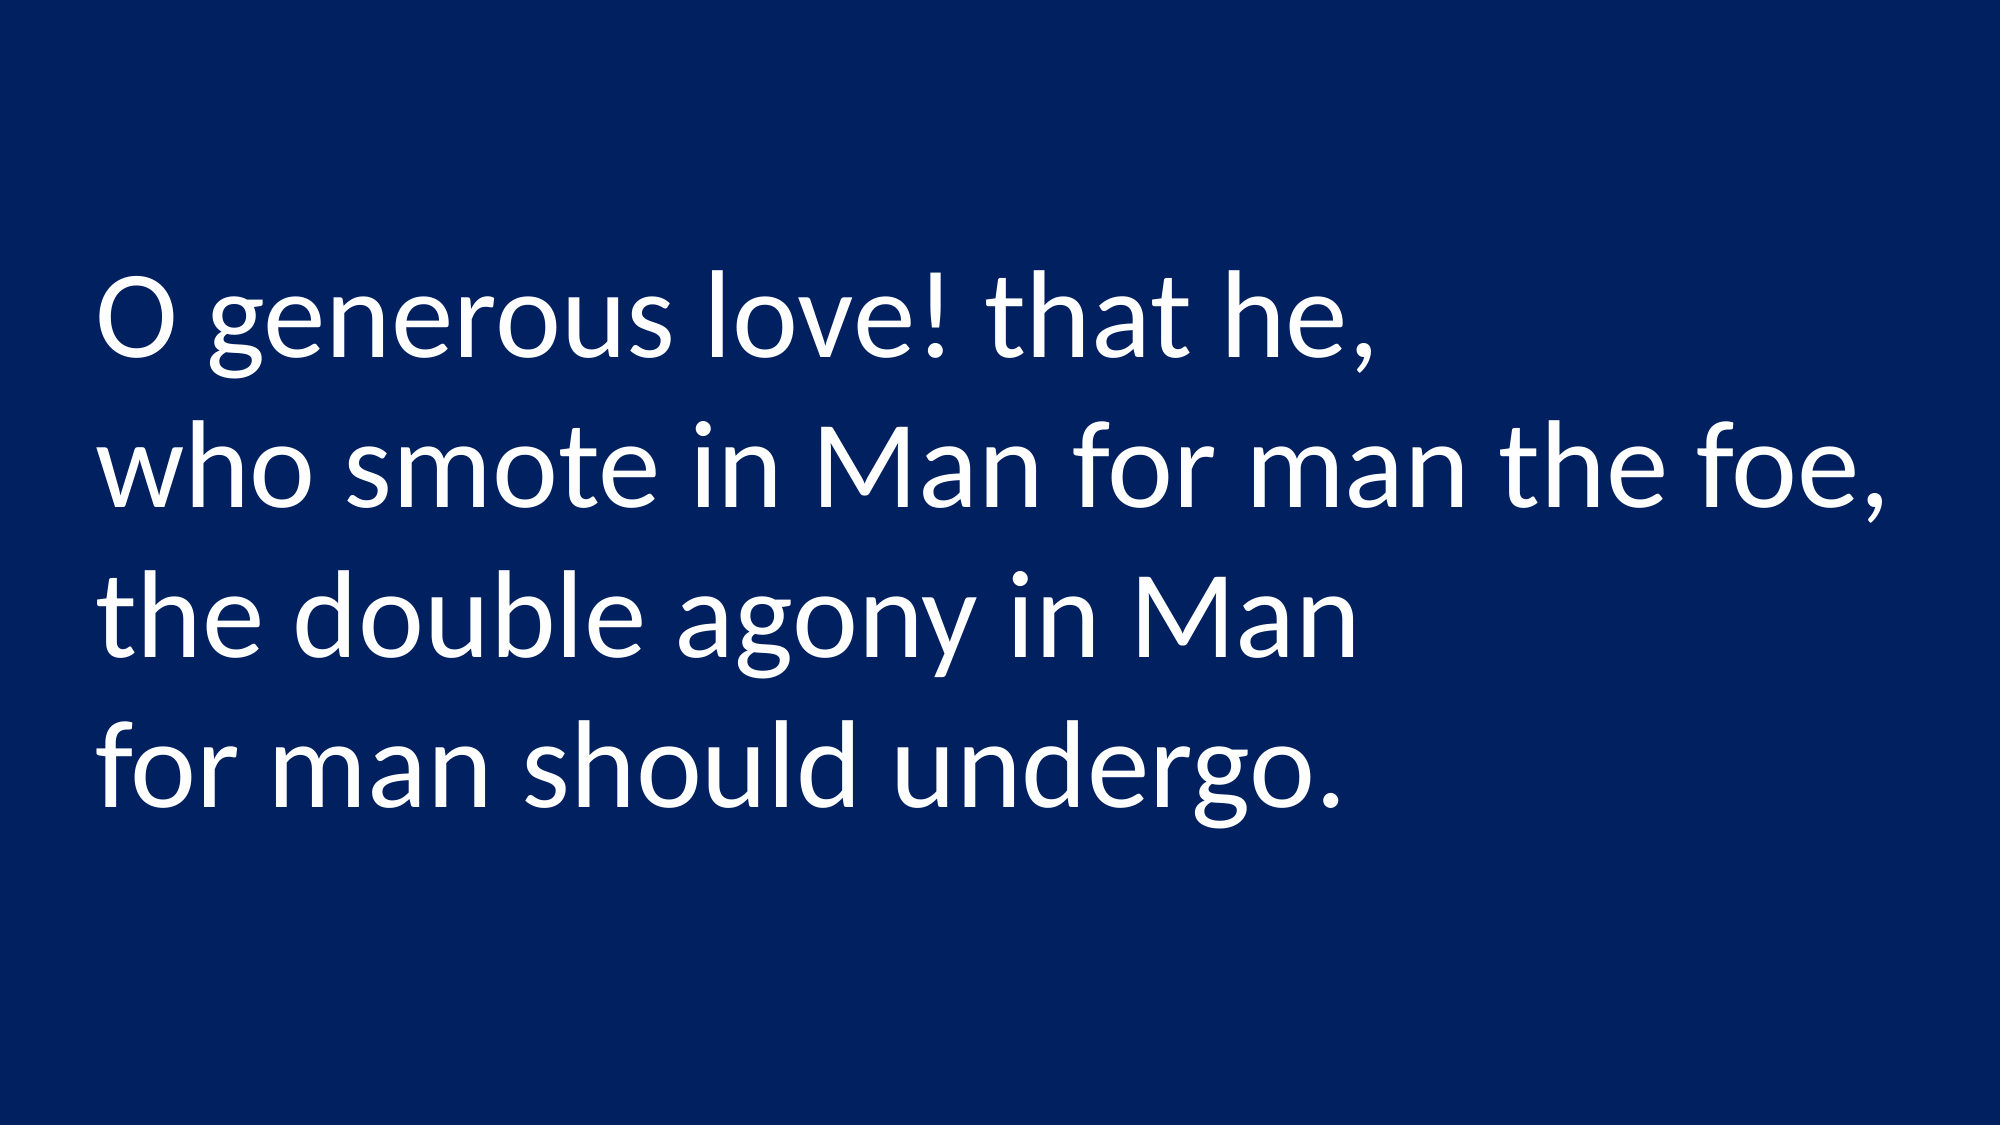

O generous love! that he,
who smote in Man for man the foe,
the double agony in Man
for man should undergo.